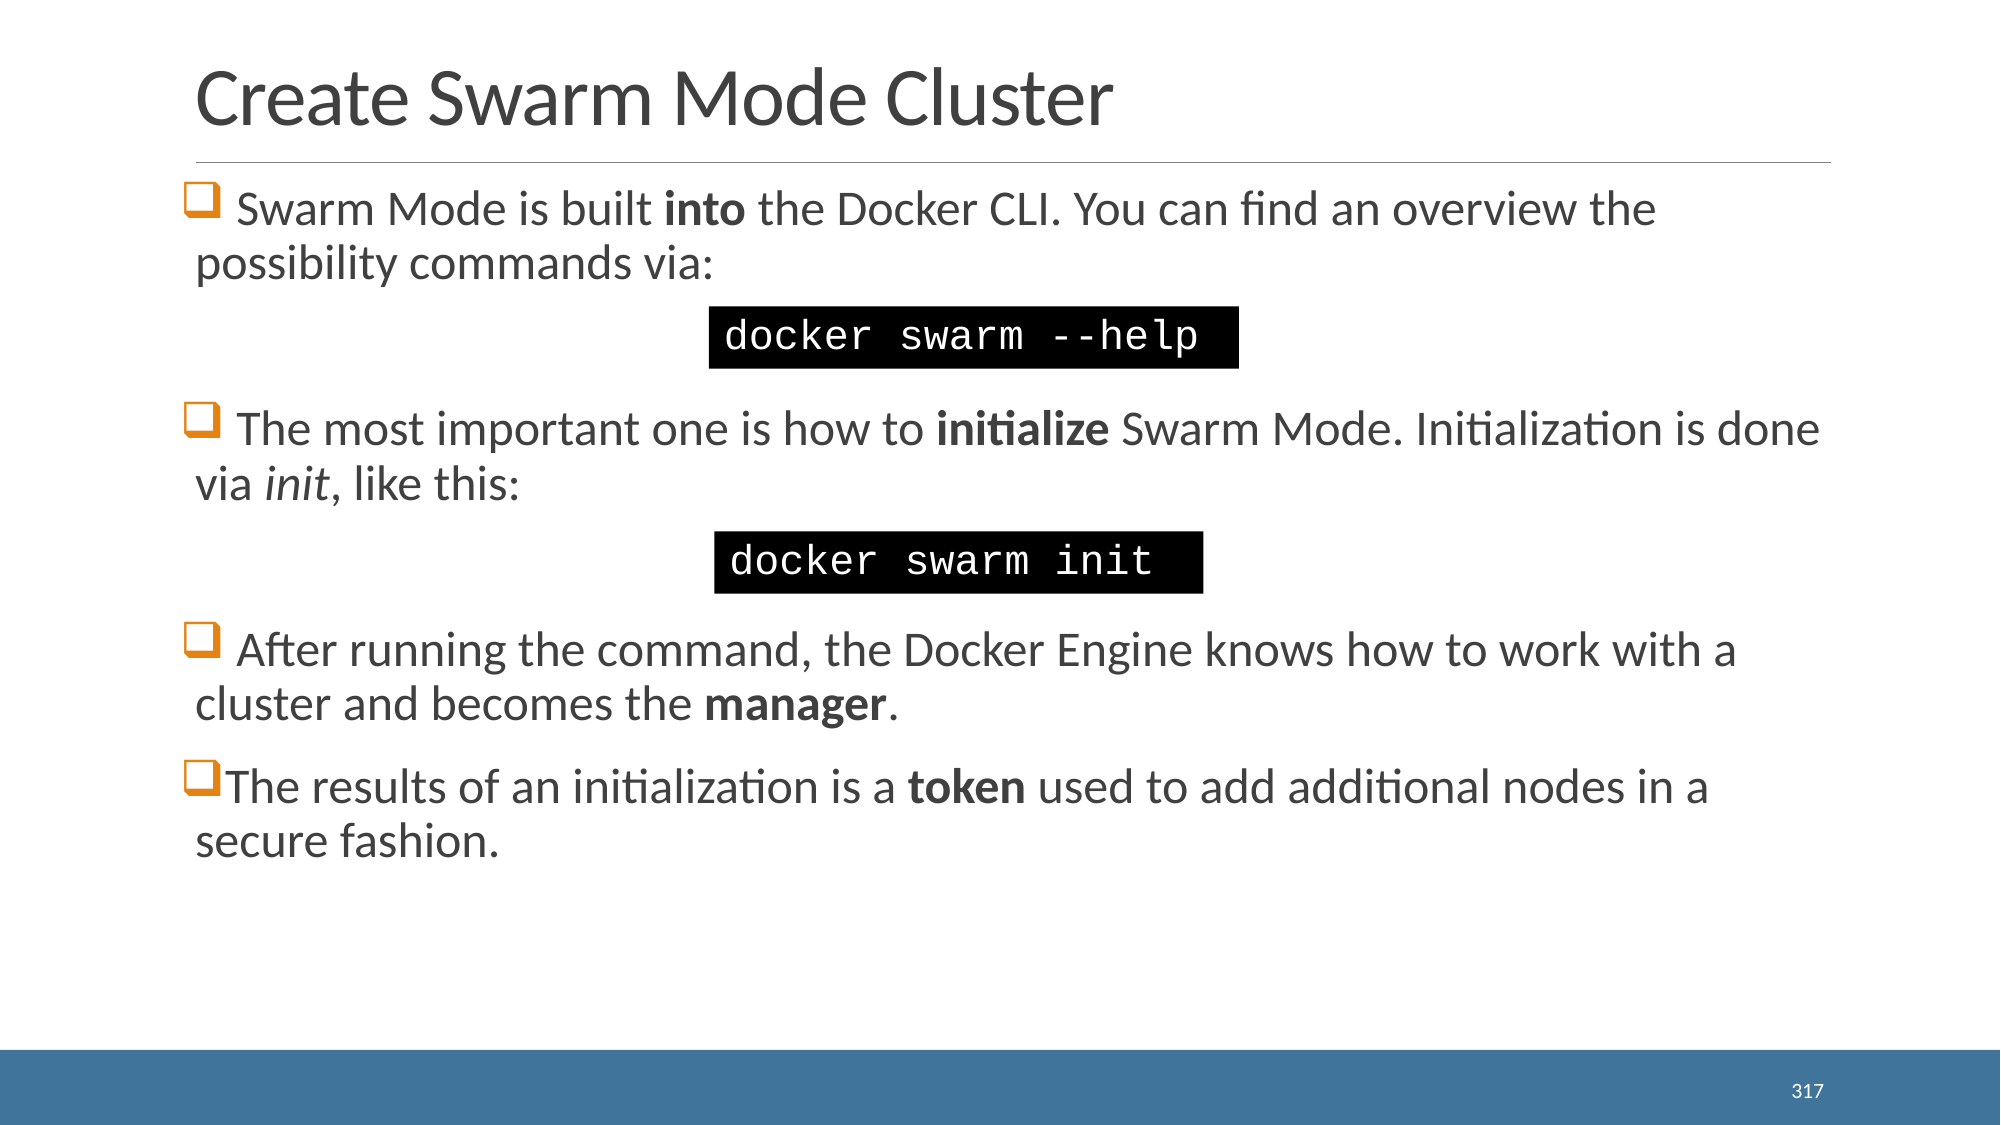

# Create Swarm Mode Cluster
 Swarm Mode is built into the Docker CLI. You can find an overview the possibility commands via:

 The most important one is how to initialize Swarm Mode. Initialization is done via init, like this:

 After running the command, the Docker Engine knows how to work with a cluster and becomes the manager.
The results of an initialization is a token used to add additional nodes in a secure fashion.
docker swarm --help
docker swarm init

317